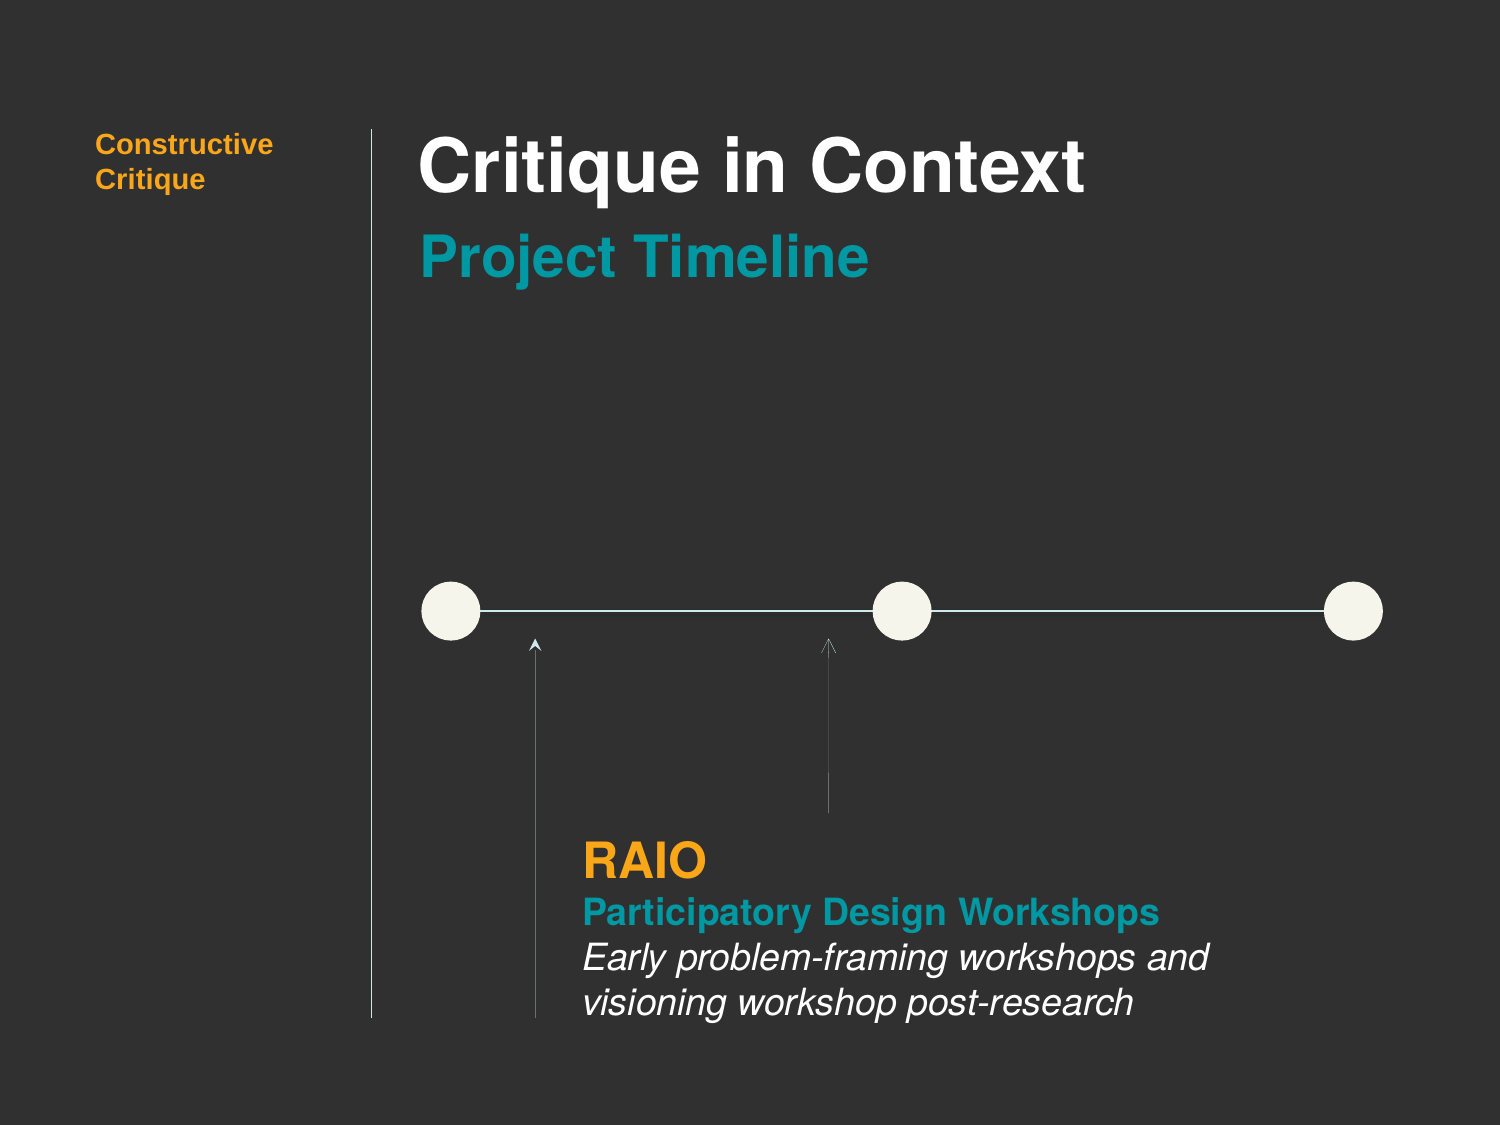

# Critique in Context
Constructive Critique

Project Timeline

RAIO
Participatory Design Workshops
Early problem-framing workshops and
visioning workshop post-research